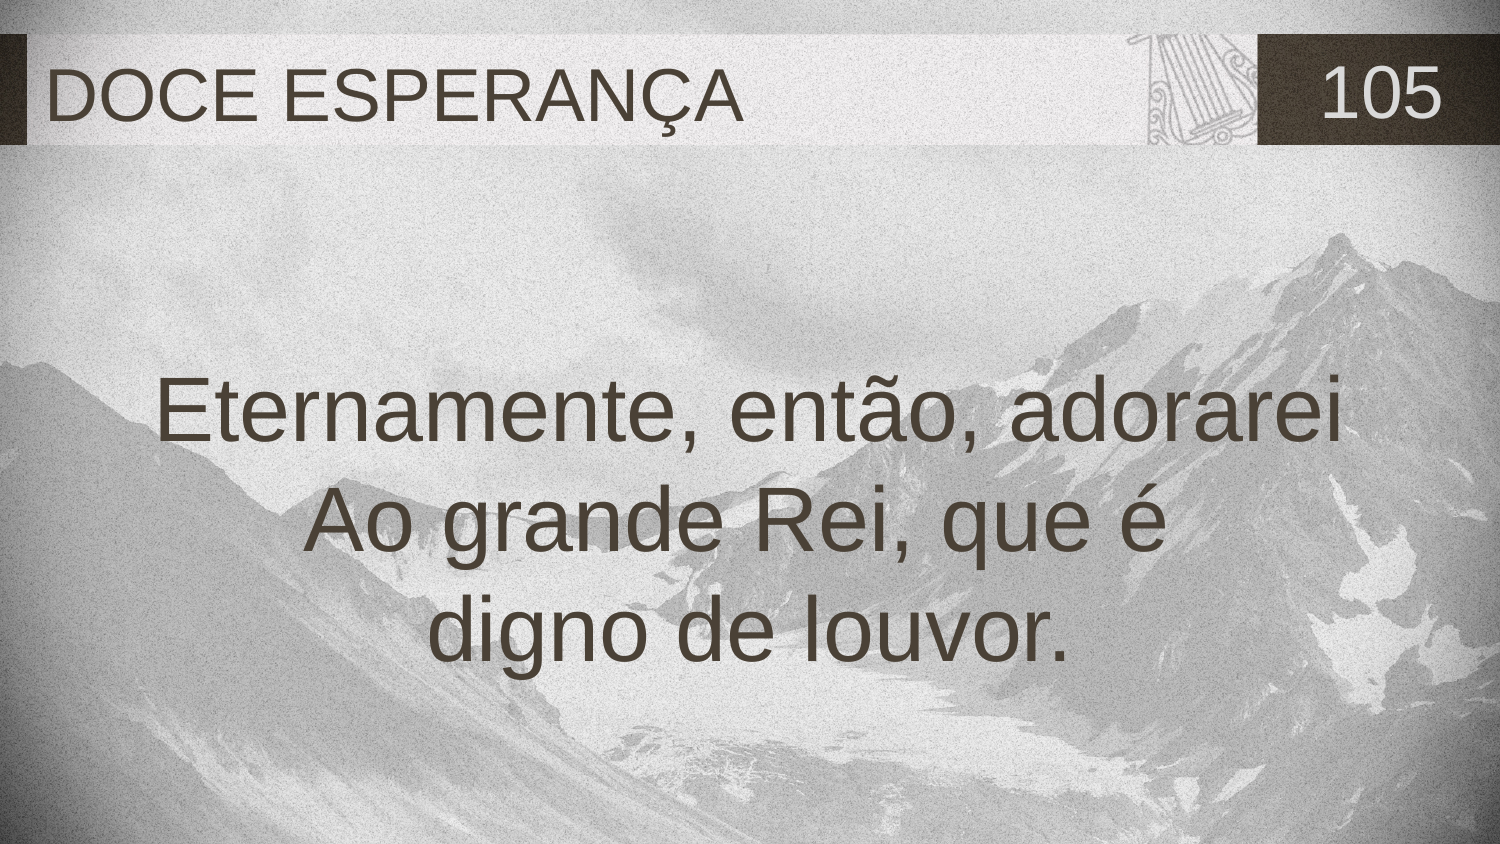

# DOCE ESPERANÇA
105
Eternamente, então, adorarei
Ao grande Rei, que é
digno de louvor.